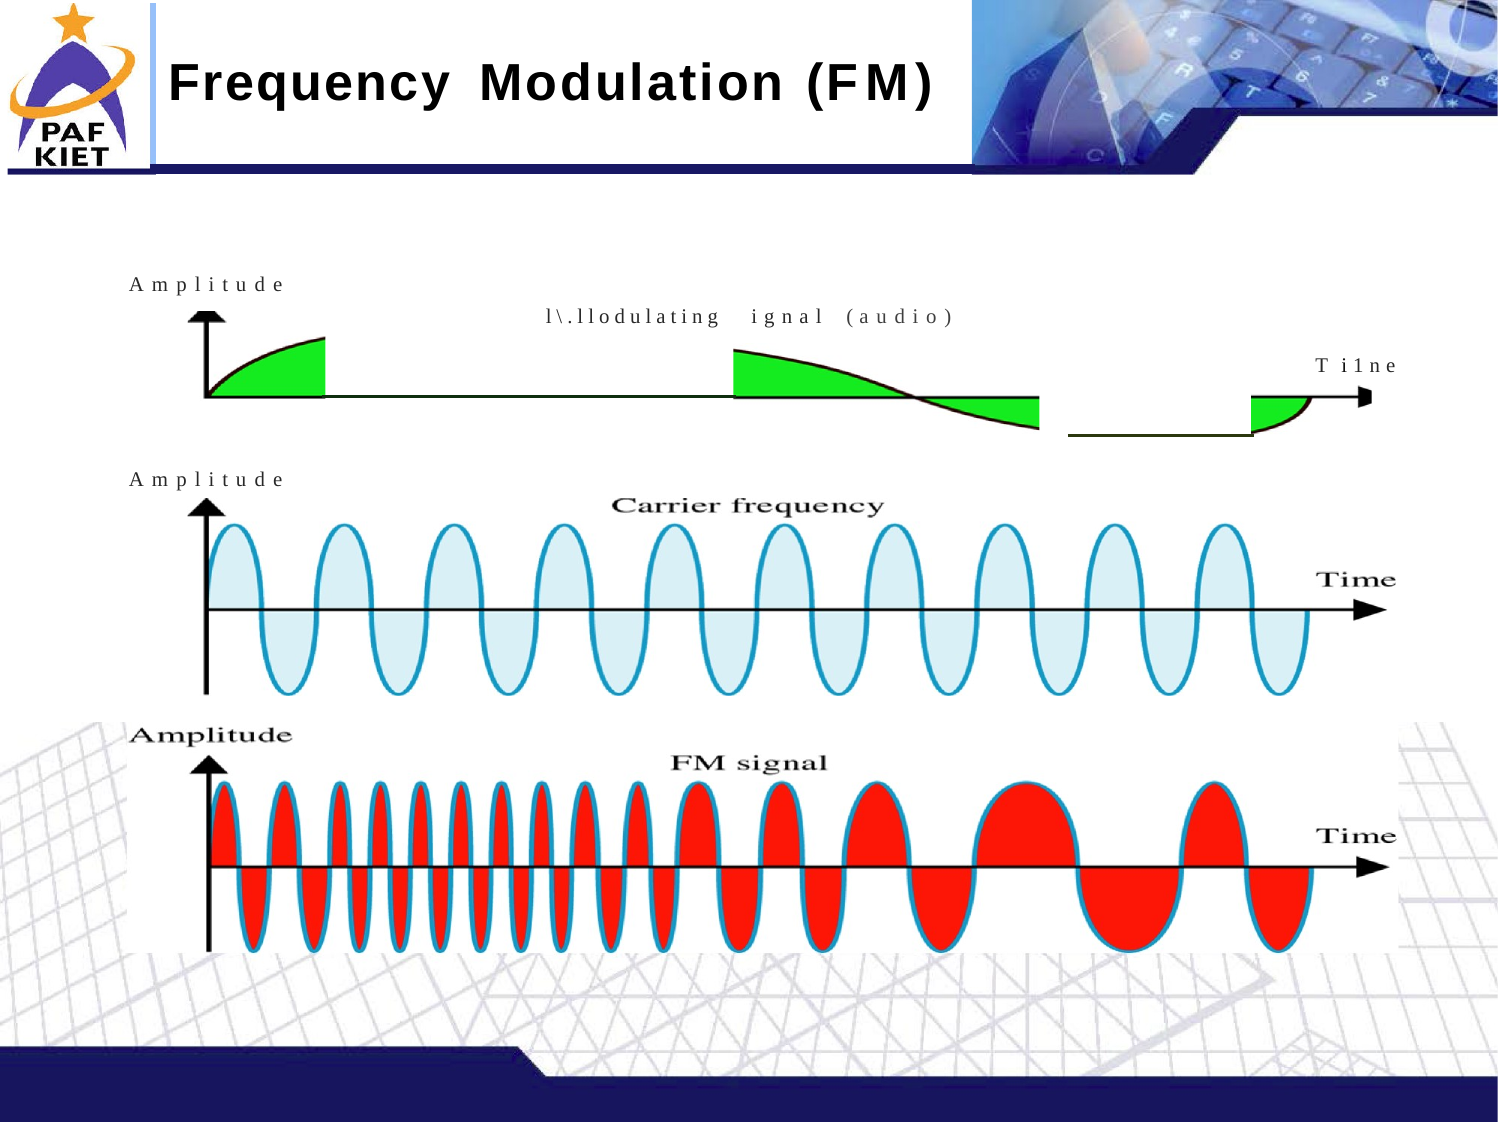

Frequency	Modulation (FM)
Amplitude
l\.llodulating
ignal  (audio)
Ti 1ne
Amplitude